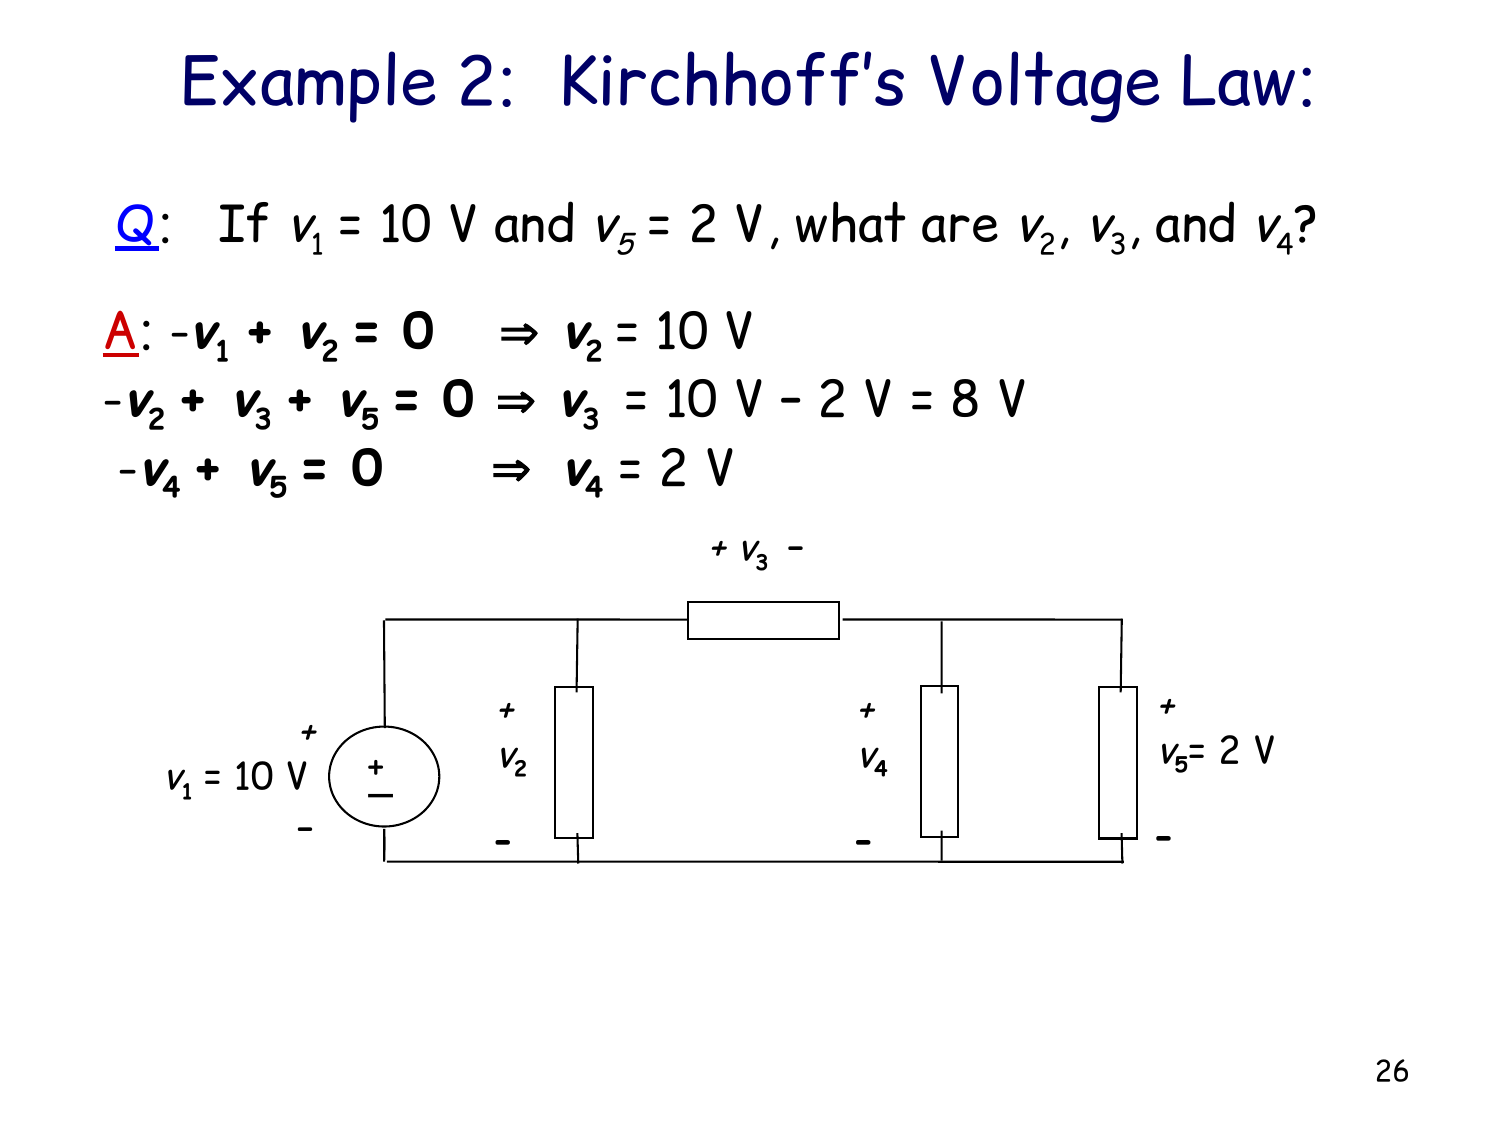

Example 2:  Kirchhoff’s Voltage Law:
Q:   If v1 = 10 V and v5 = 2 V, what are v2, v3, and v4?
A: -v1 + v2 = 0   ⇒ v2 = 10 V
-v2 + v3 + v5 = 0 ⇒ v3  = 10 V – 2 V = 8 V
 -v4 + v5 = 0     ⇒  v4 = 2 V
+ v3  –

+

_

+
v5= 2 V
–
+
v2
–
+
v4
–
            +
v1 = 10 V
            –
26